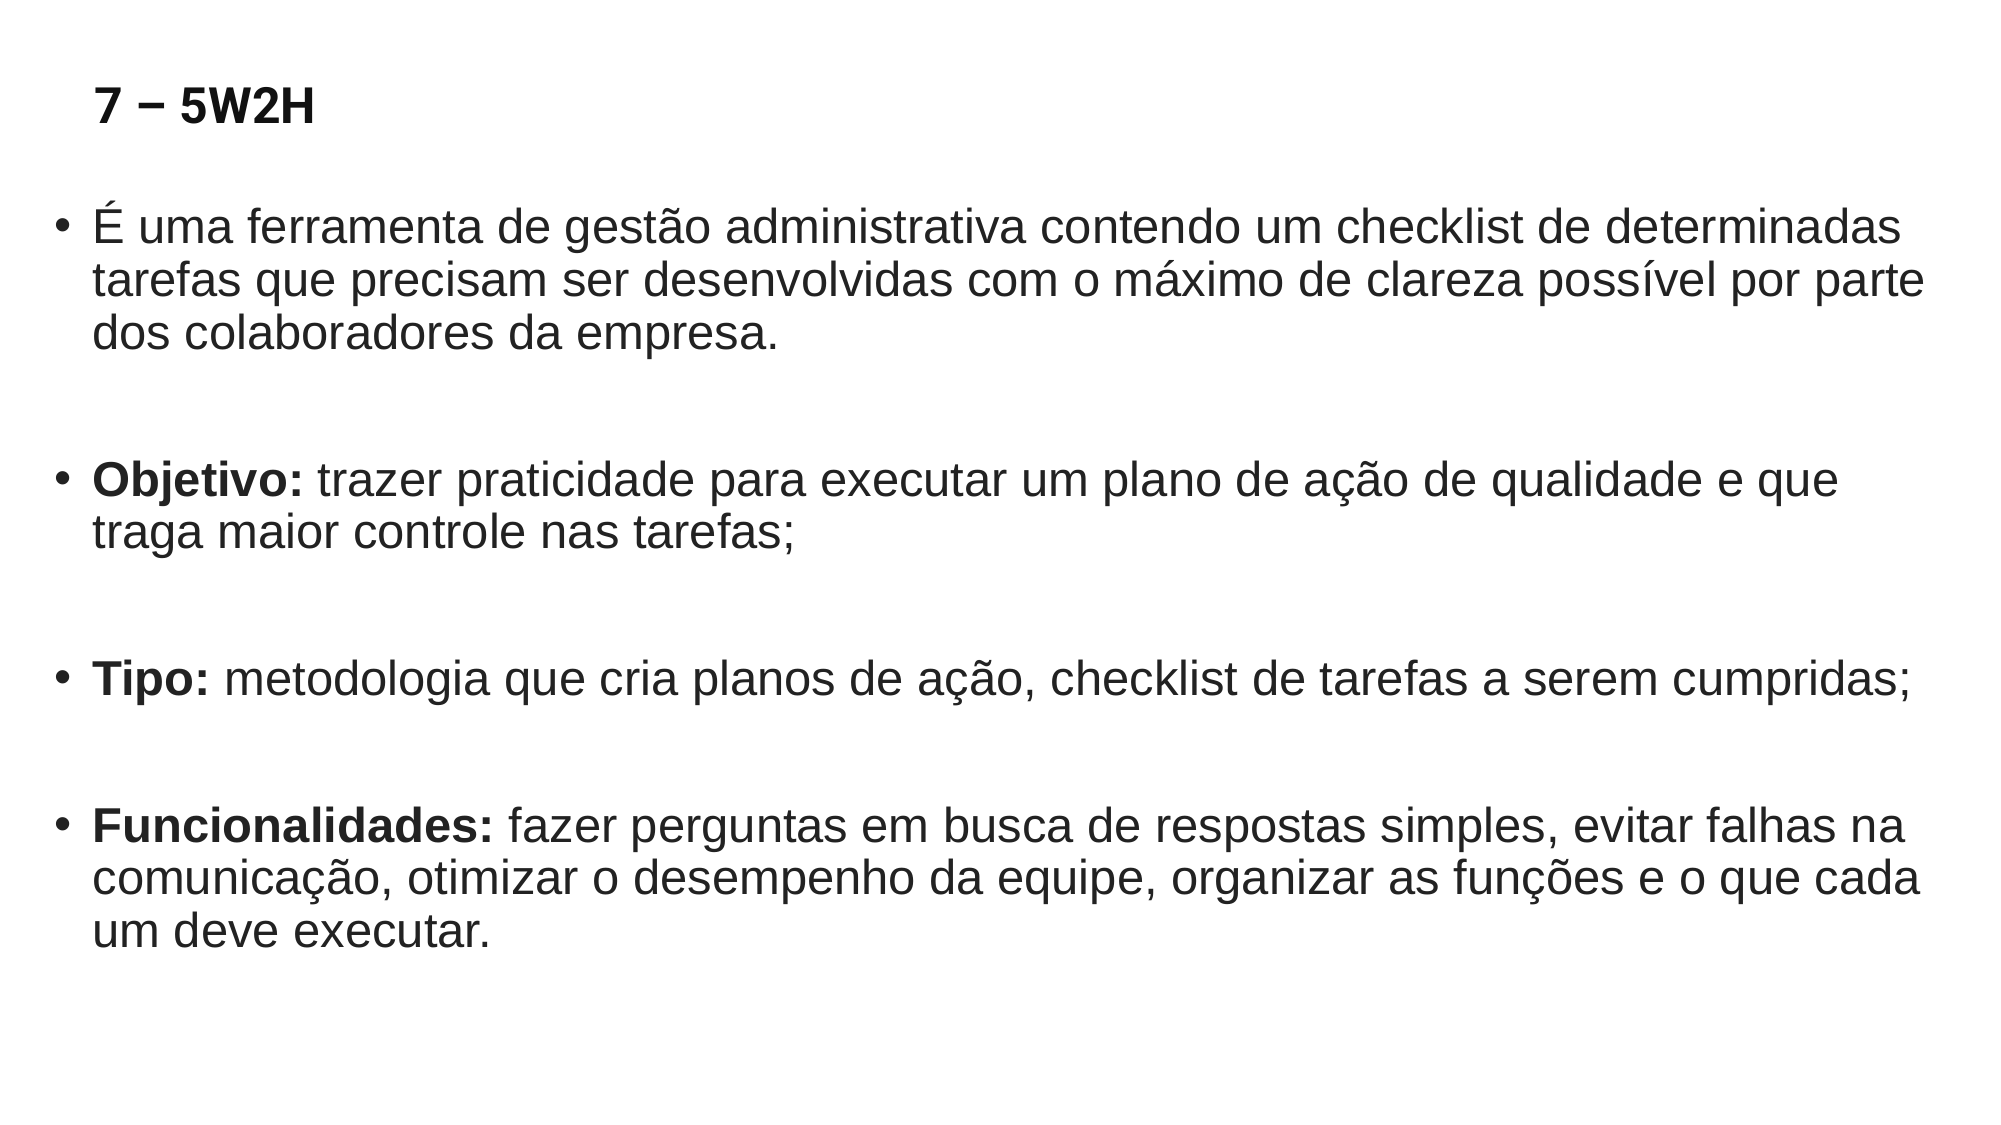

# 7 – 5W2H
É uma ferramenta de gestão administrativa contendo um checklist de determinadas tarefas que precisam ser desenvolvidas com o máximo de clareza possível por parte dos colaboradores da empresa.

Objetivo: trazer praticidade para executar um plano de ação de qualidade e que traga maior controle nas tarefas;

Tipo: metodologia que cria planos de ação, checklist de tarefas a serem cumpridas;

Funcionalidades: fazer perguntas em busca de respostas simples, evitar falhas na comunicação, otimizar o desempenho da equipe, organizar as funções e o que cada um deve executar.